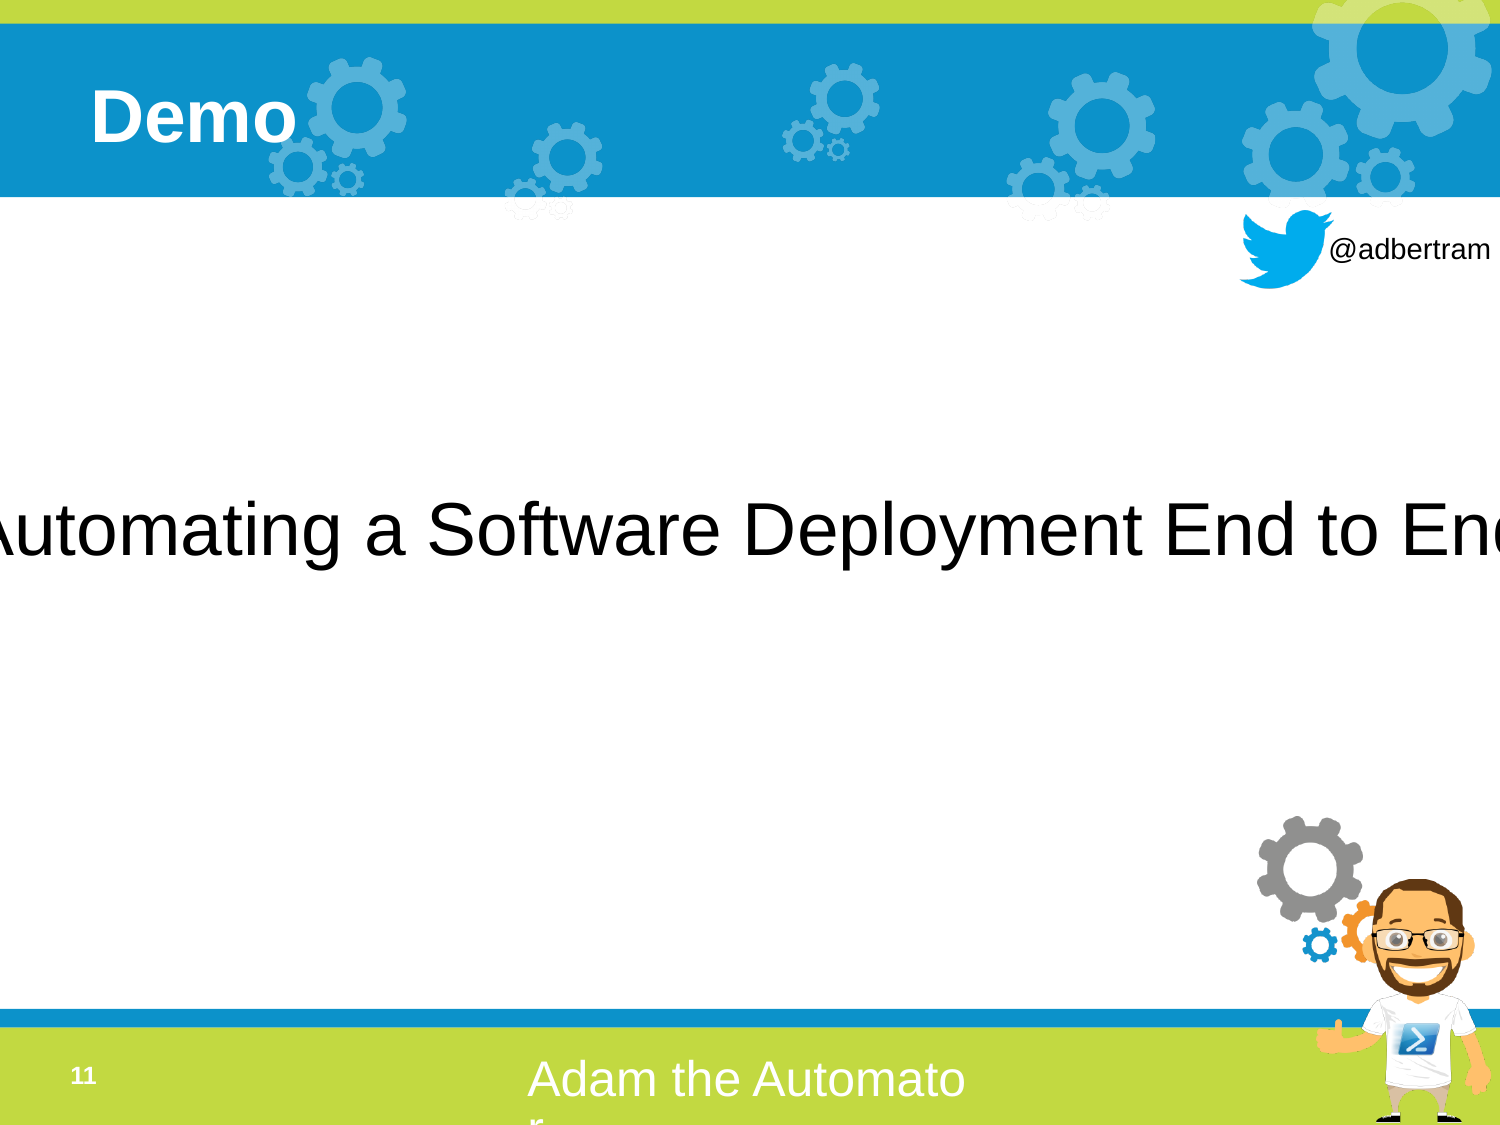

# Demo
Automating a Software Deployment End to End
11
Adam the Automator